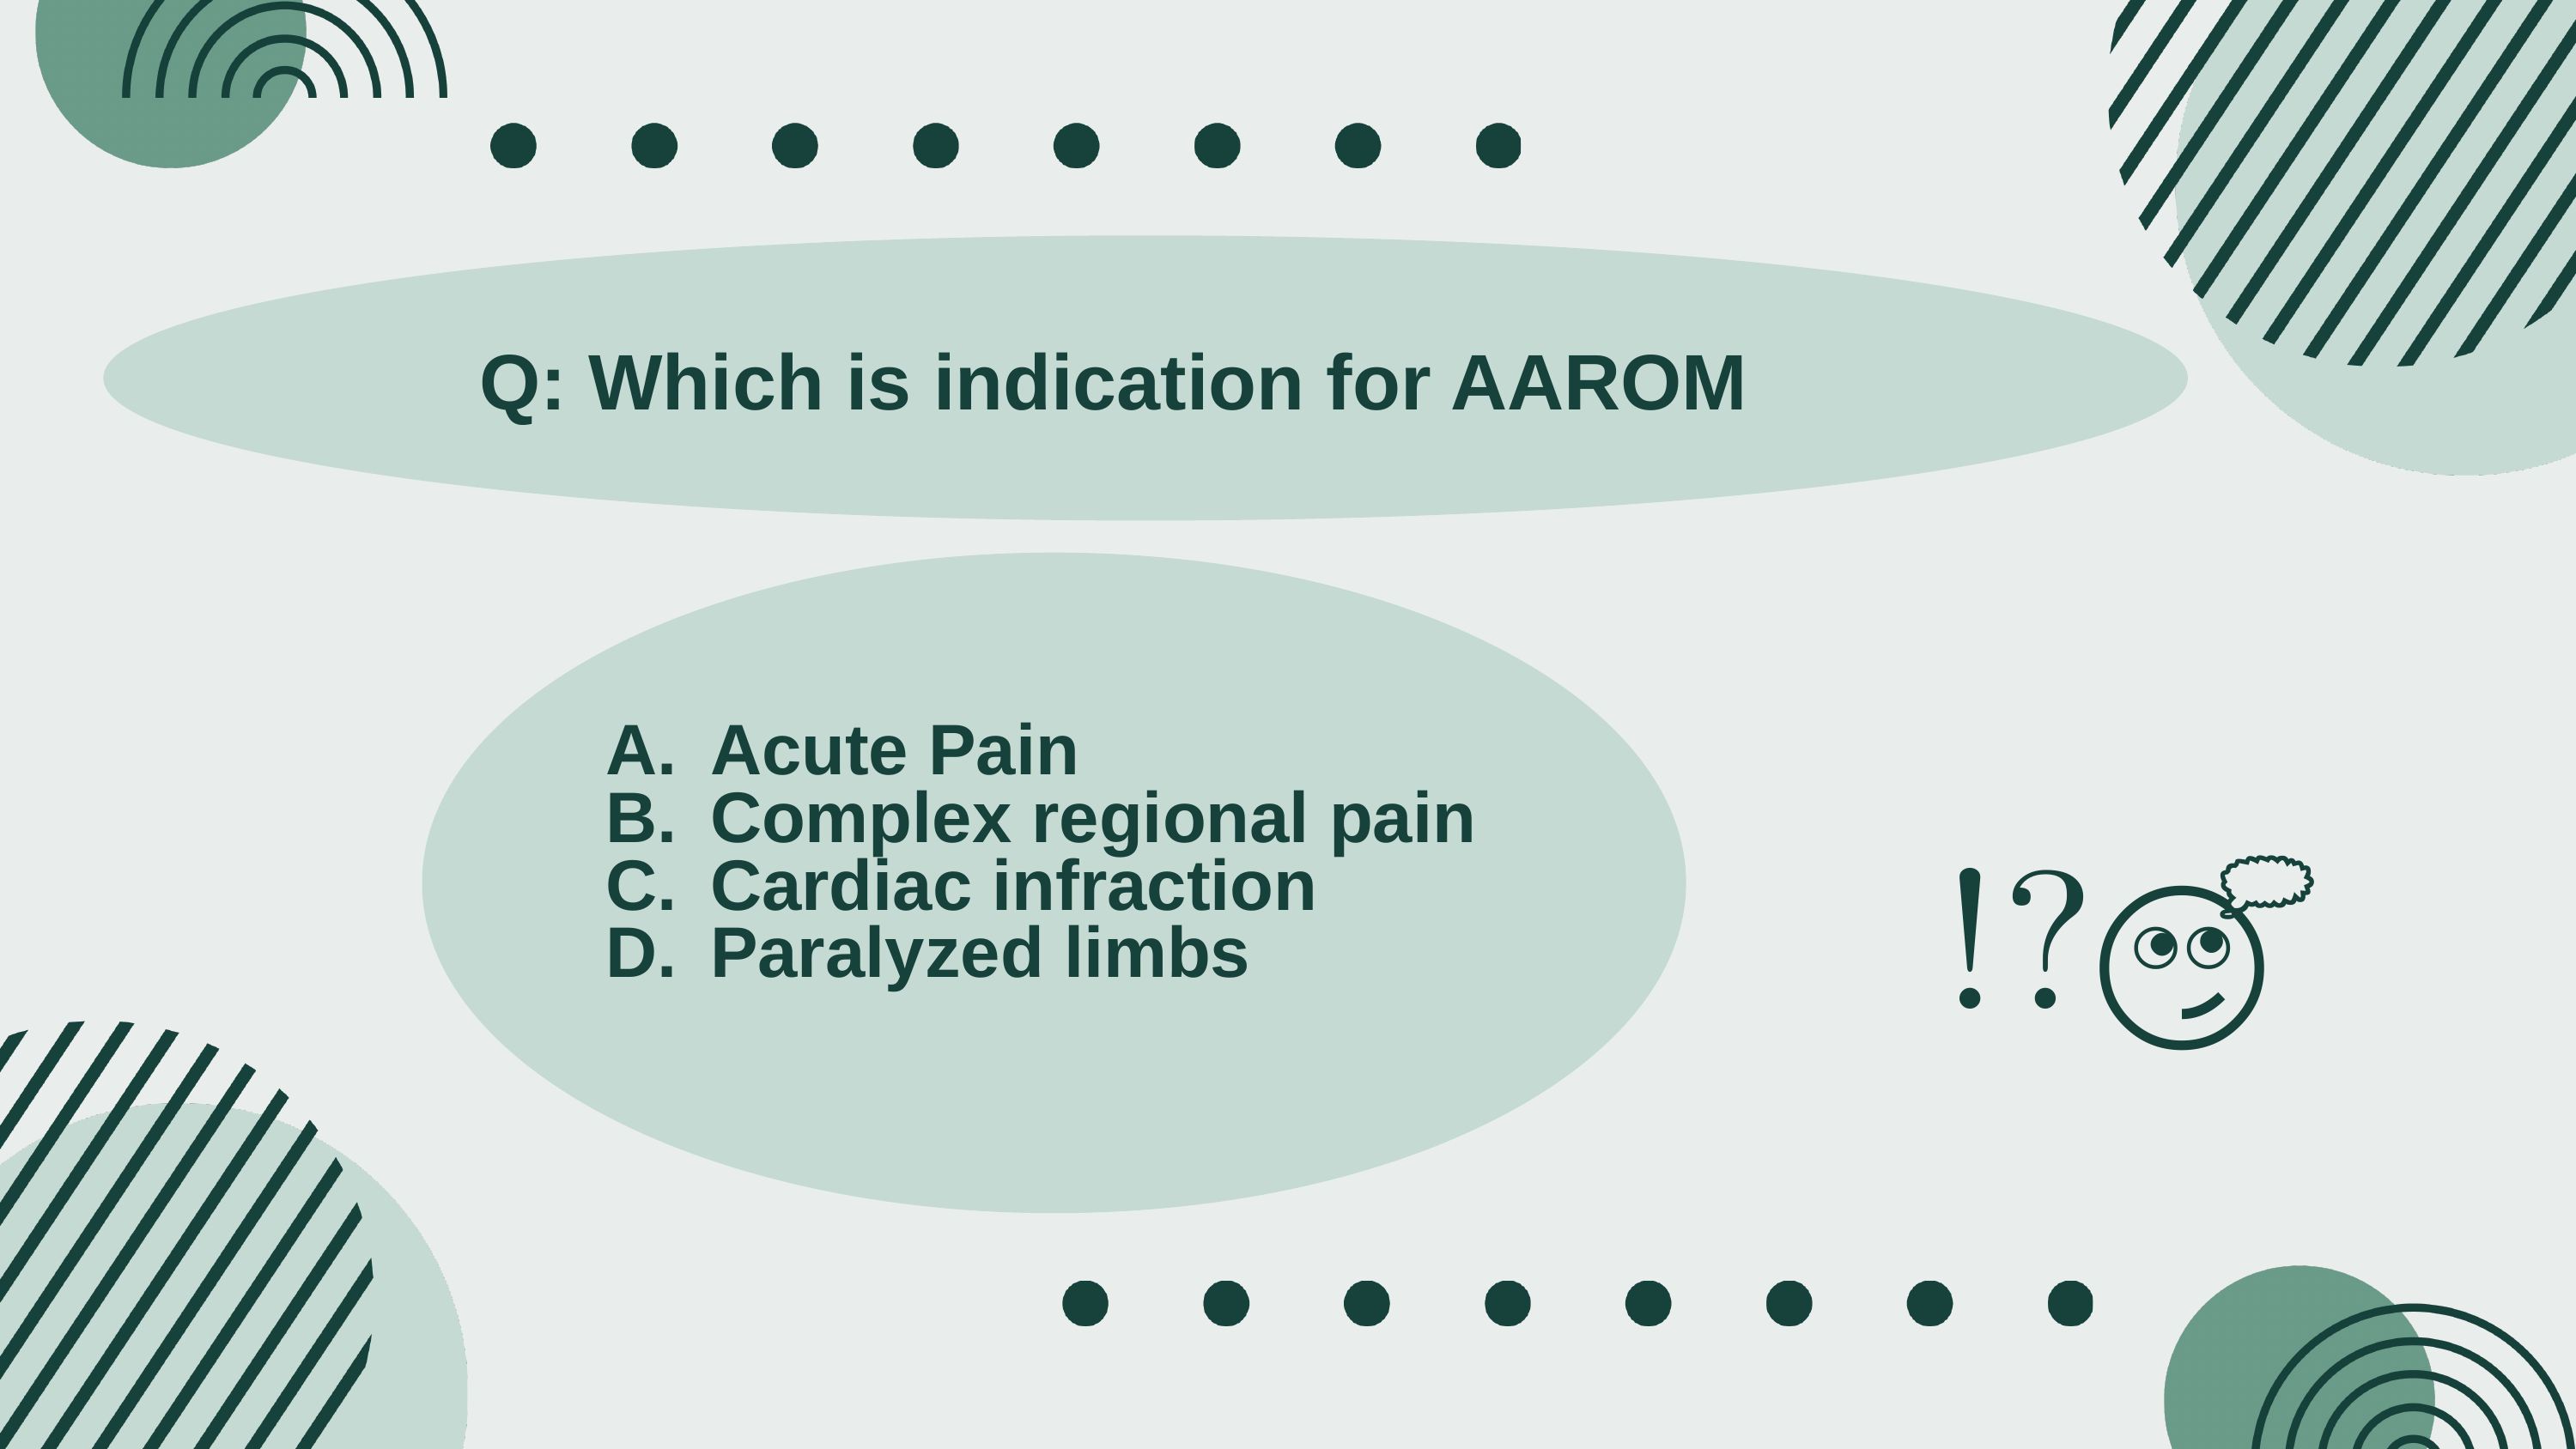

Q: Which is indication for AAROM

Acute Pain
Complex regional pain
Cardiac infraction
Paralyzed limbs

🤔⁉️